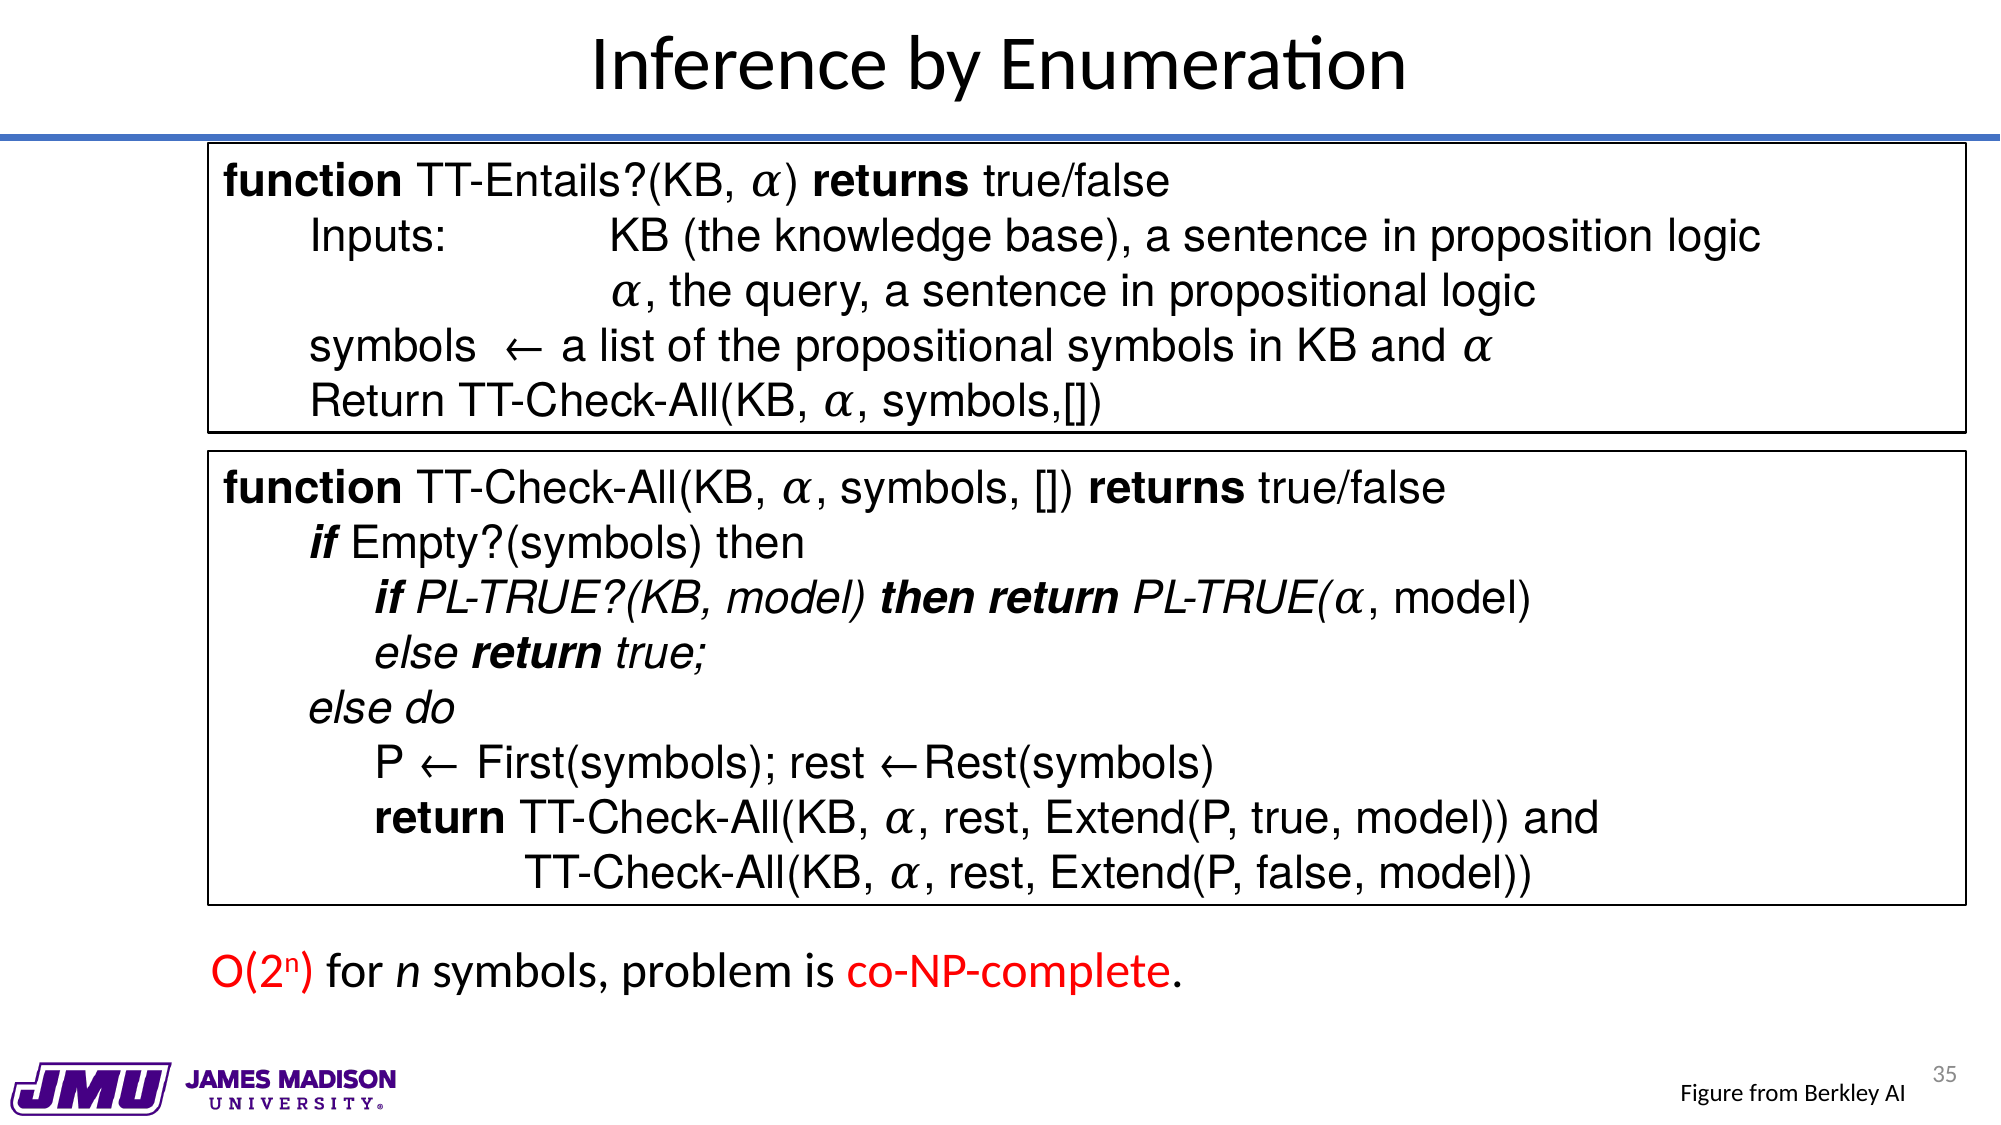

# Inference by Enumeration
function TT-Entails?(KB, 𝛼) returns true/false
Inputs: 	KB (the knowledge base), a sentence in proposition logic
		𝛼, the query, a sentence in propositional logic
symbols  ← a list of the propositional symbols in KB and 𝛼
Return TT-Check-All(KB, 𝛼, symbols,[])
function TT-Check-All(KB, 𝛼, symbols, []) returns true/false
if Empty?(symbols) then
if PL-TRUE?(KB, model) then return PL-TRUE(𝛼, model)
else return true;
else do
P ← First(symbols); rest ←Rest(symbols)
return TT-Check-All(KB, 𝛼, rest, Extend(P, true, model)) and
	TT-Check-All(KB, 𝛼, rest, Extend(P, false, model))
O(2n) for n symbols, problem is co-NP-complete.
35
Figure from Berkley AI